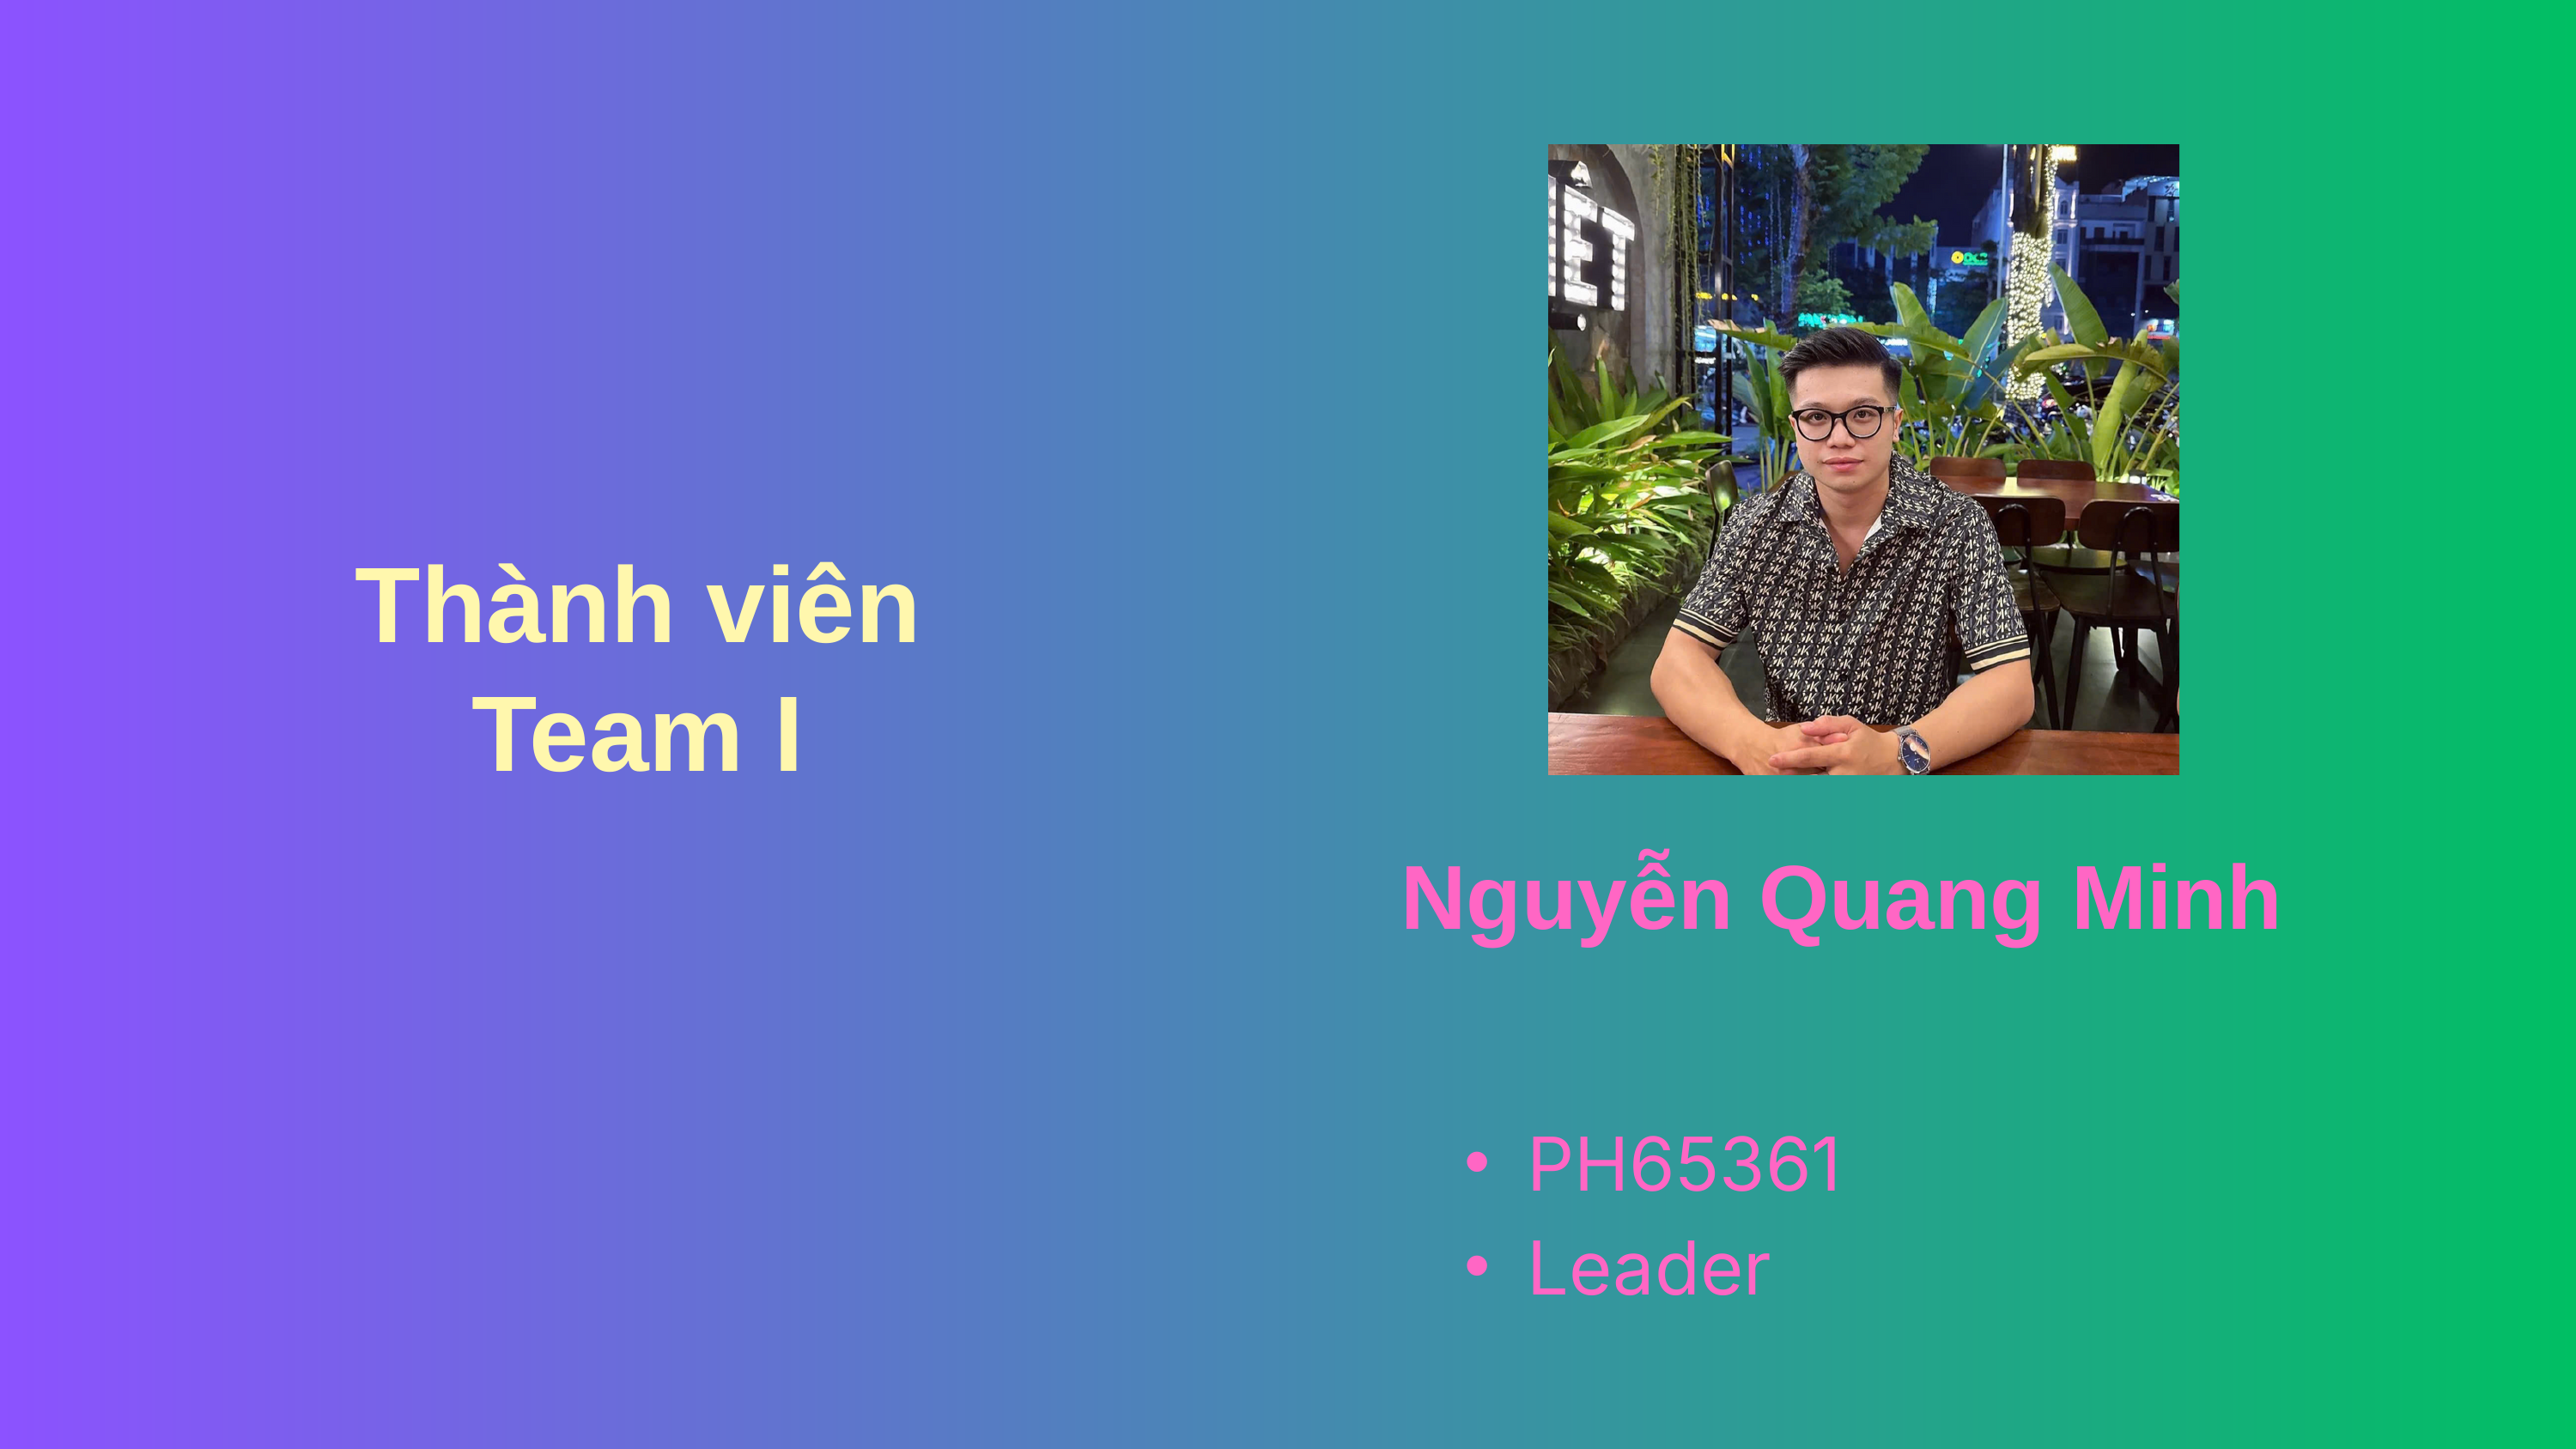

Thành viên Team I

Nguyễn Quang Minh
PH65361
Leader